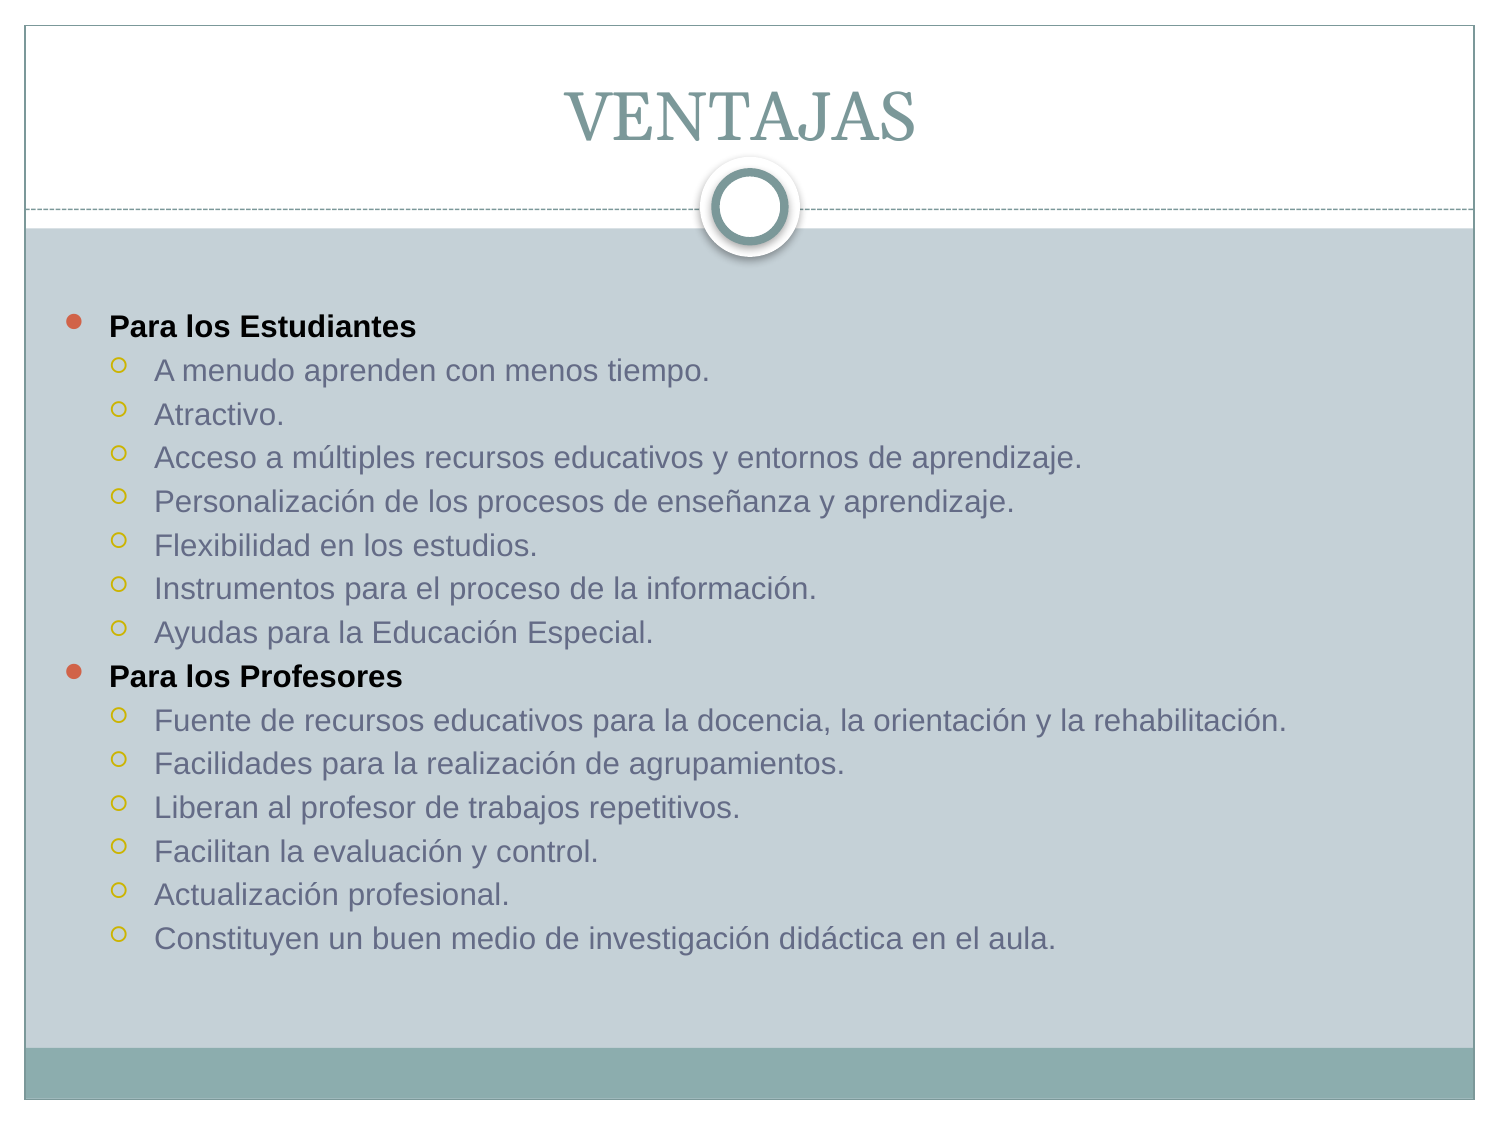

# VENTAJAS

Para los Estudiantes
A menudo aprenden con menos tiempo.
Atractivo.
Acceso a múltiples recursos educativos y entornos de aprendizaje.
Personalización de los procesos de enseñanza y aprendizaje.
Flexibilidad en los estudios.
Instrumentos para el proceso de la información.
Ayudas para la Educación Especial.
Para los Profesores
Fuente de recursos educativos para la docencia, la orientación y la rehabilitación.
Facilidades para la realización de agrupamientos.
Liberan al profesor de trabajos repetitivos.
Facilitan la evaluación y control.
Actualización profesional.
Constituyen un buen medio de investigación didáctica en el aula.